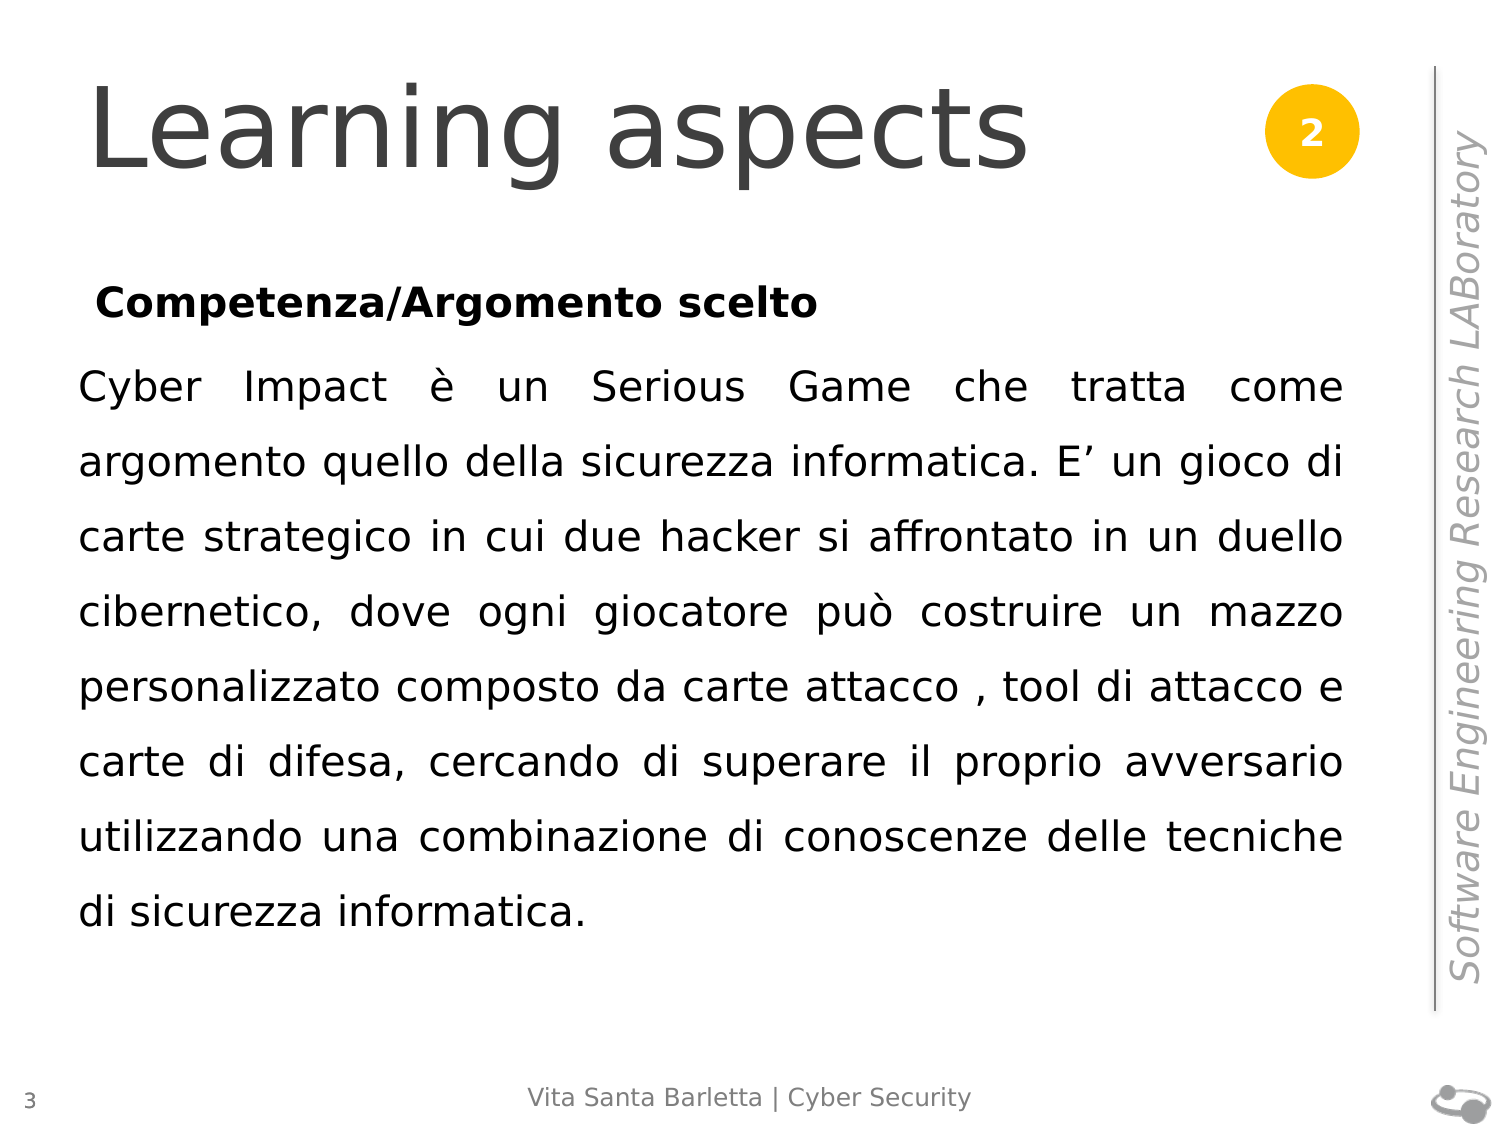

Learning aspects
2
Competenza/Argomento scelto
Cyber Impact è un Serious Game che tratta come argomento quello della sicurezza informatica. E’ un gioco di carte strategico in cui due hacker si affrontato in un duello cibernetico, dove ogni giocatore può costruire un mazzo personalizzato composto da carte attacco , tool di attacco e carte di difesa, cercando di superare il proprio avversario utilizzando una combinazione di conoscenze delle tecniche di sicurezza informatica.